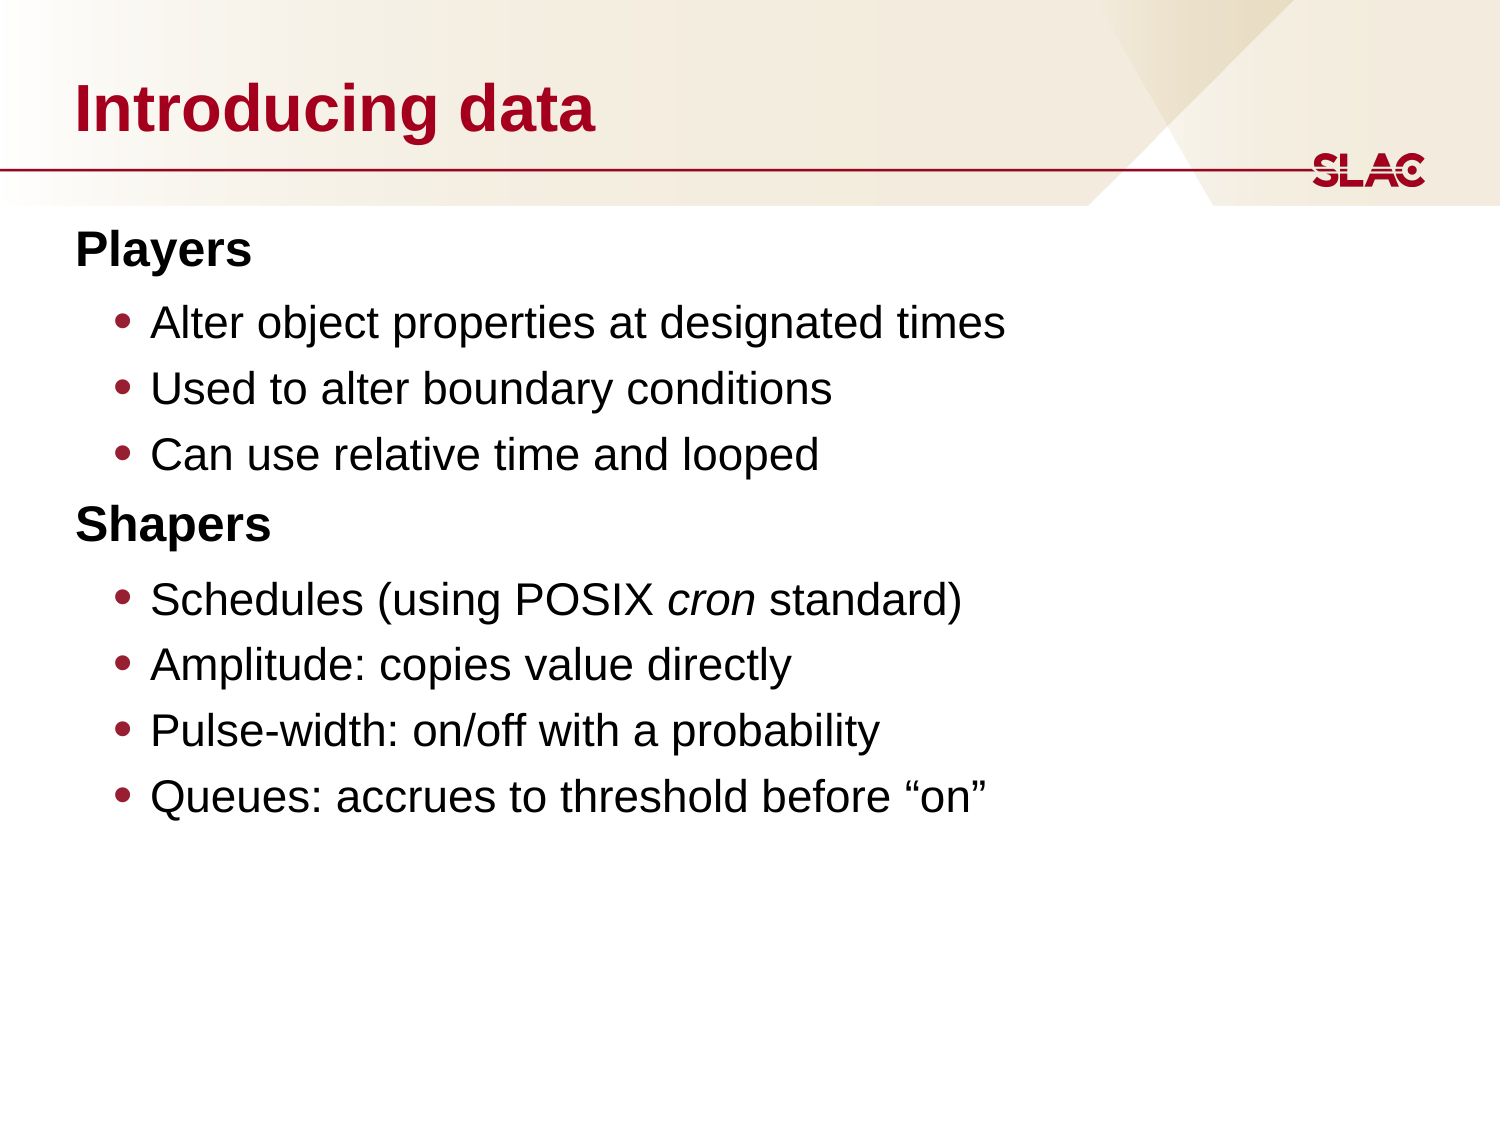

# Introducing data
Players
Alter object properties at designated times
Used to alter boundary conditions
Can use relative time and looped
Shapers
Schedules (using POSIX cron standard)
Amplitude: copies value directly
Pulse-width: on/off with a probability
Queues: accrues to threshold before “on”